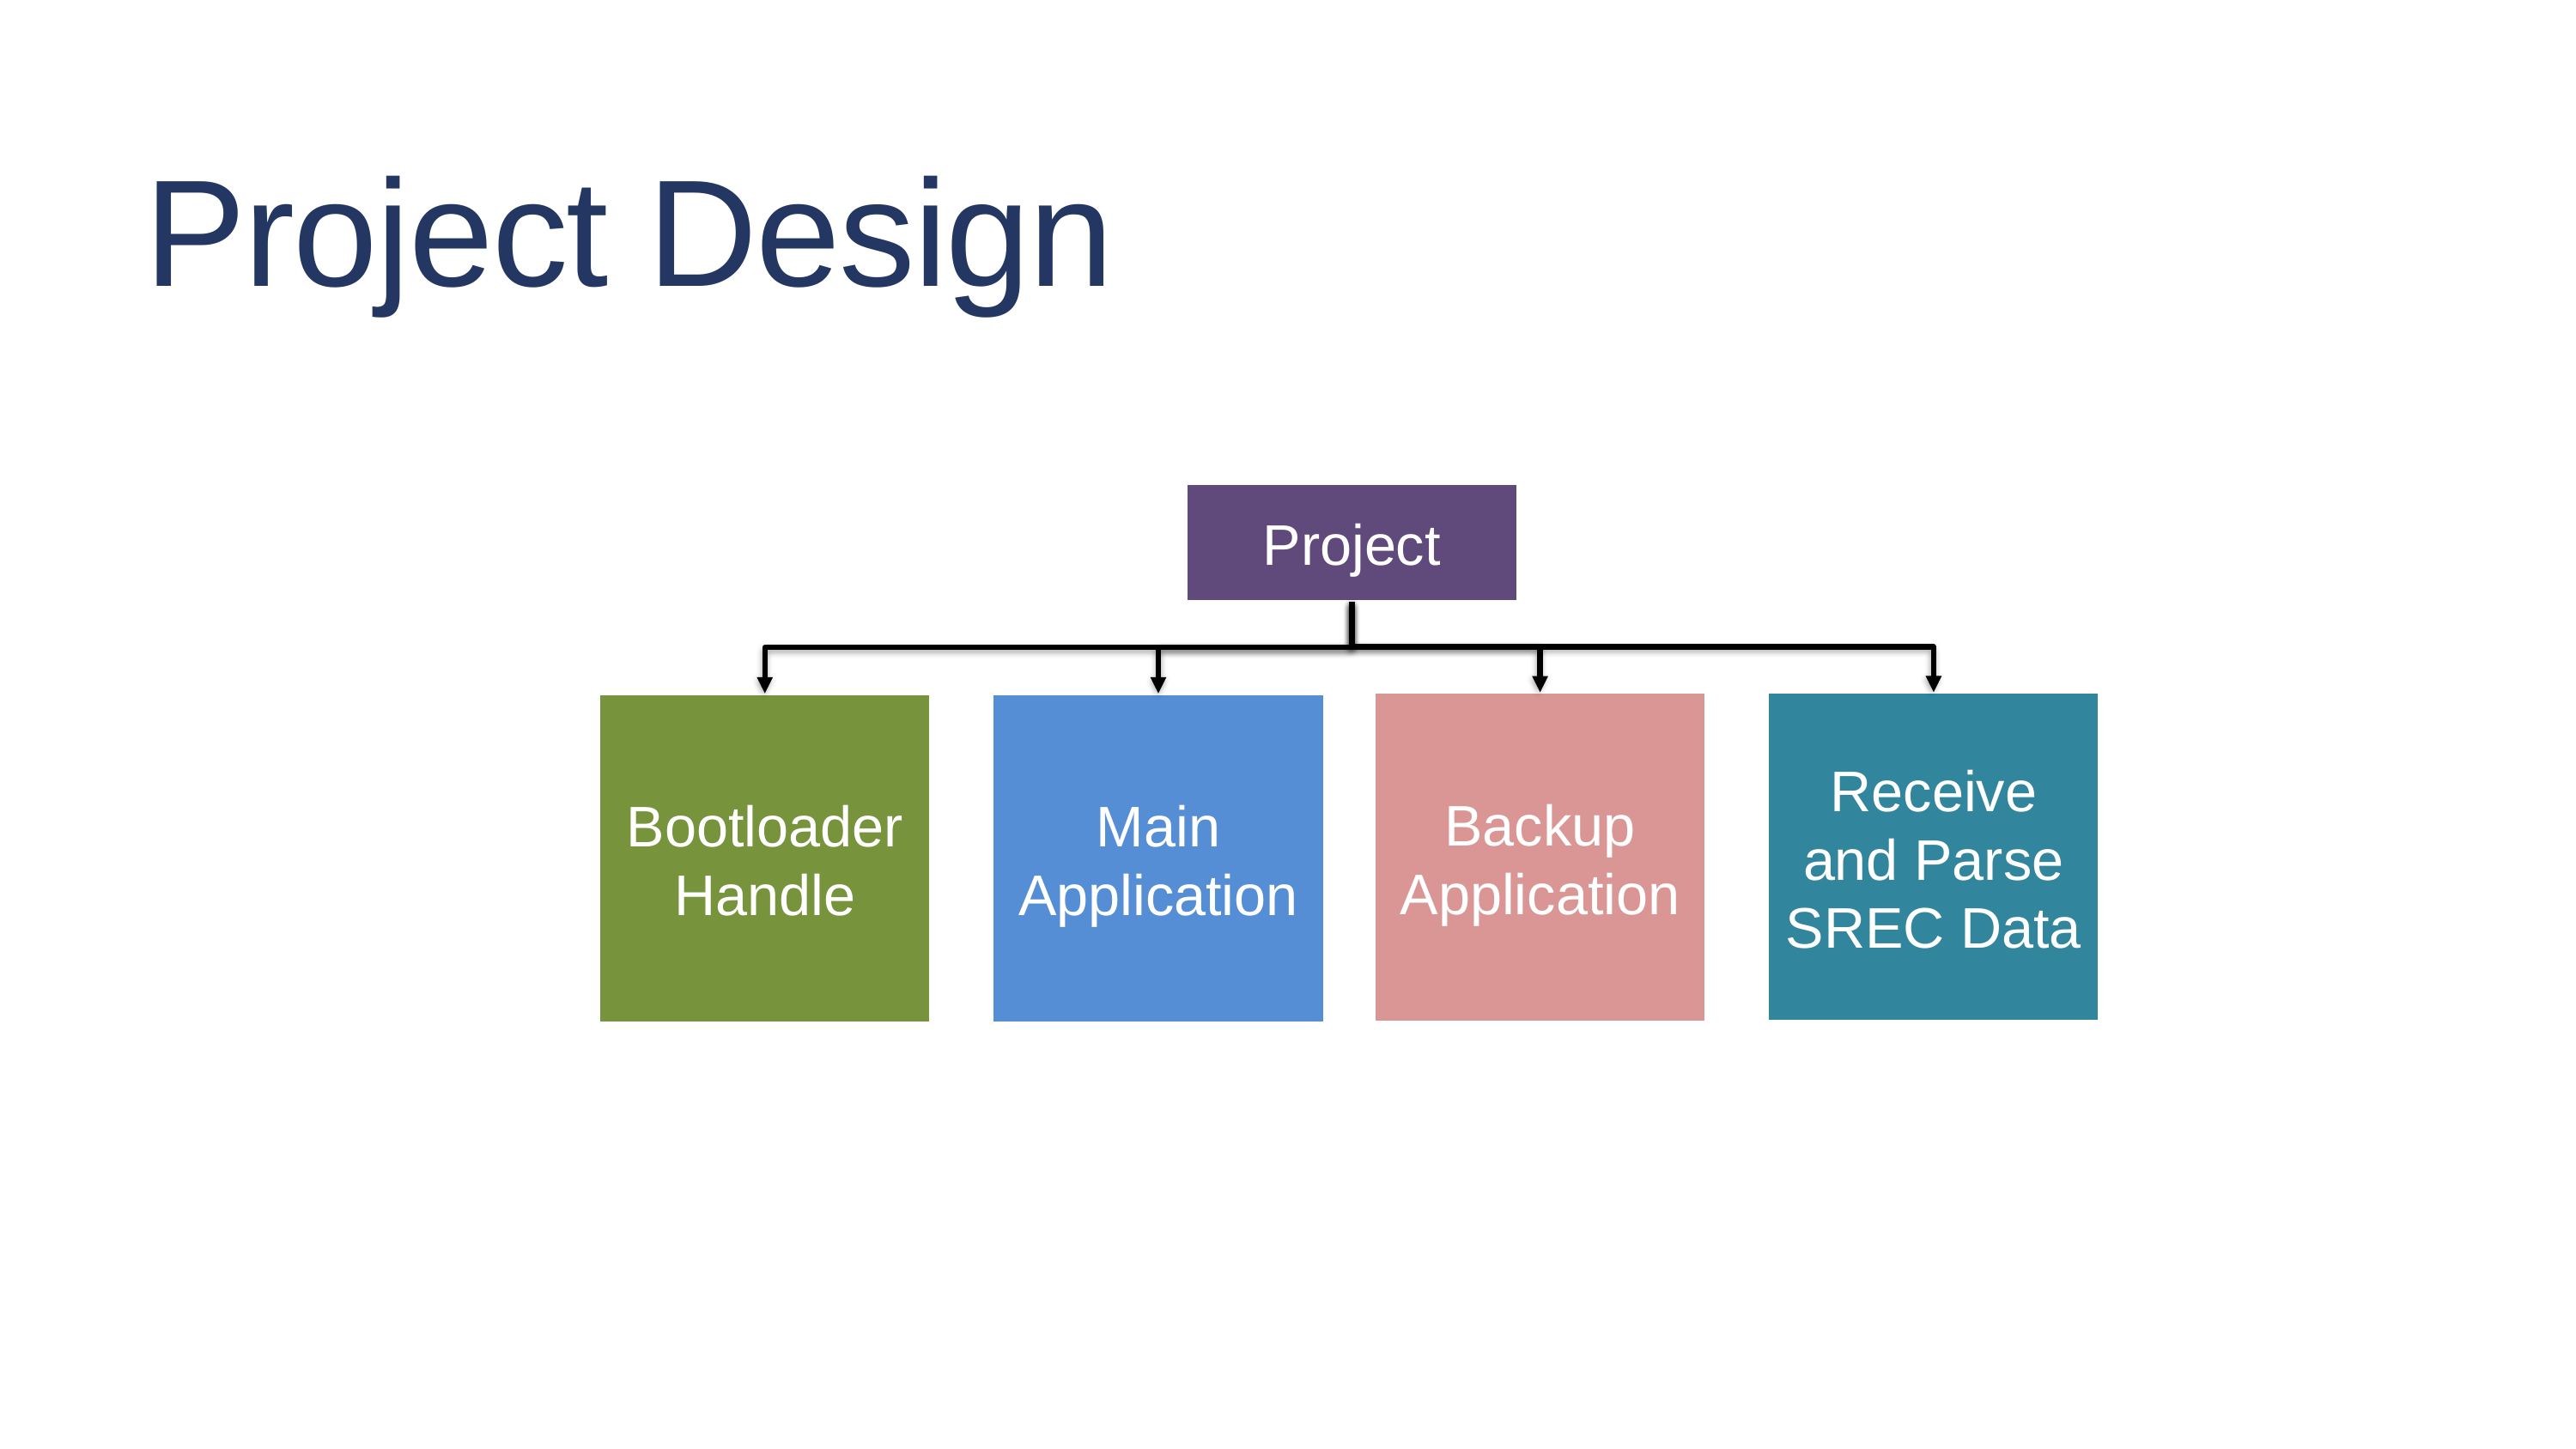

Project Design
Project
Receive and Parse SREC Data
Backup
Application
Main
Application
Bootloader Handle